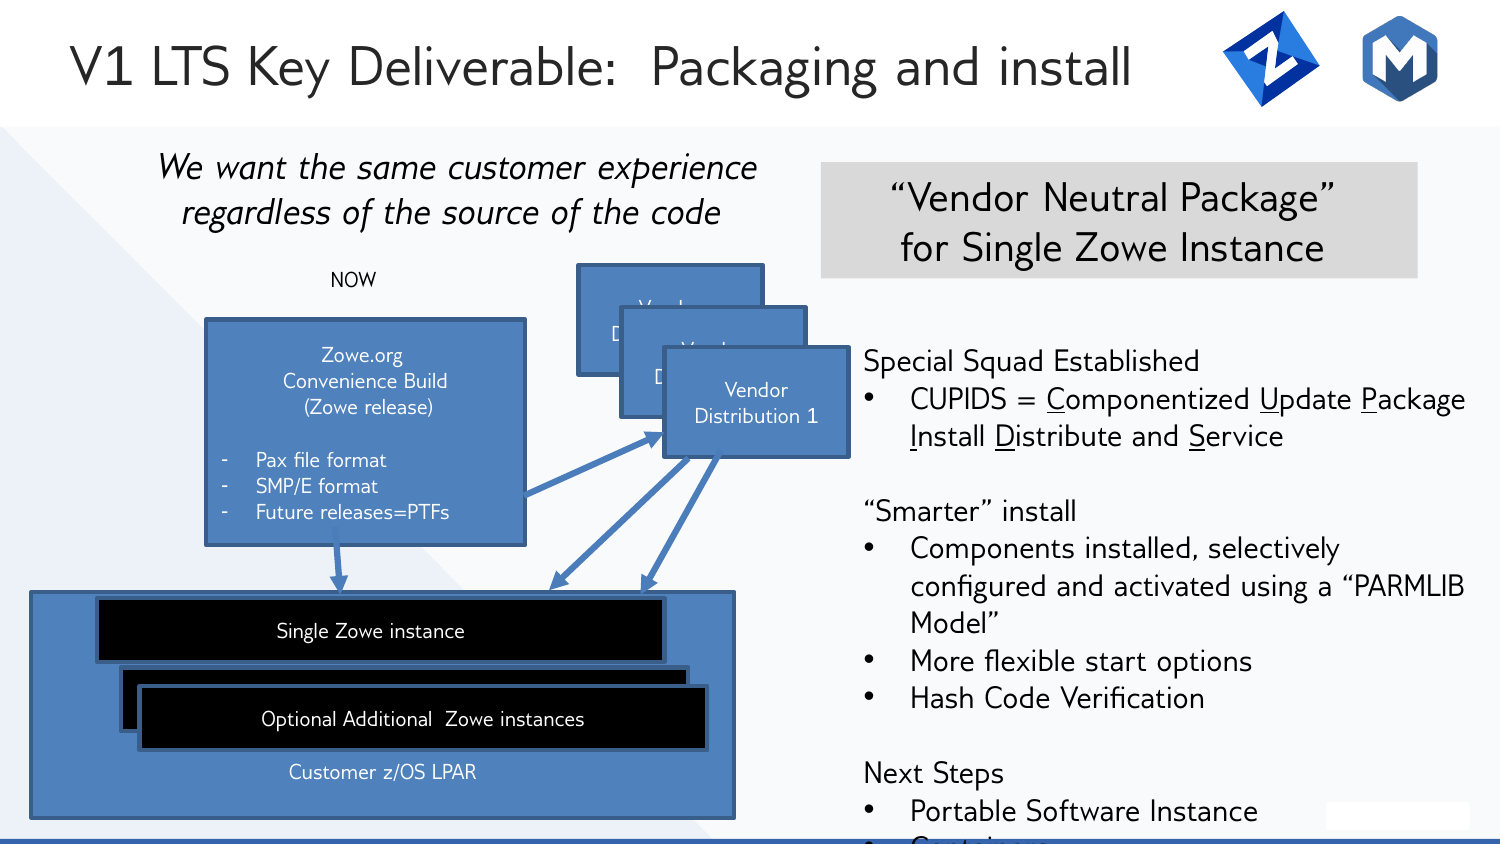

# V1 LTS Key Deliverable:  Packaging and install
We want the same customer experience
 regardless of the source of the code
“Vendor Neutral Package”
for Single Zowe Instance
NOW
Vendor Distribution 1
Vendor Distribution 1
Zowe.org
Convenience Build
 (Zowe release)

Pax file format
SMP/E format
Future releases=PTFs
Special Squad Established
CUPIDS = Componentized Update Package Install Distribute and Service

“Smarter” install
Components installed, selectively configured and activated using a “PARMLIB Model”
More flexible start options
Hash Code Verification

Next Steps
Portable Software Instance
Containers
Vendor Distribution 1

Customer z/OS LPAR
Single Zowe instance
Optional Additional  Zowe instances
Optional Additional  Zowe instances
16